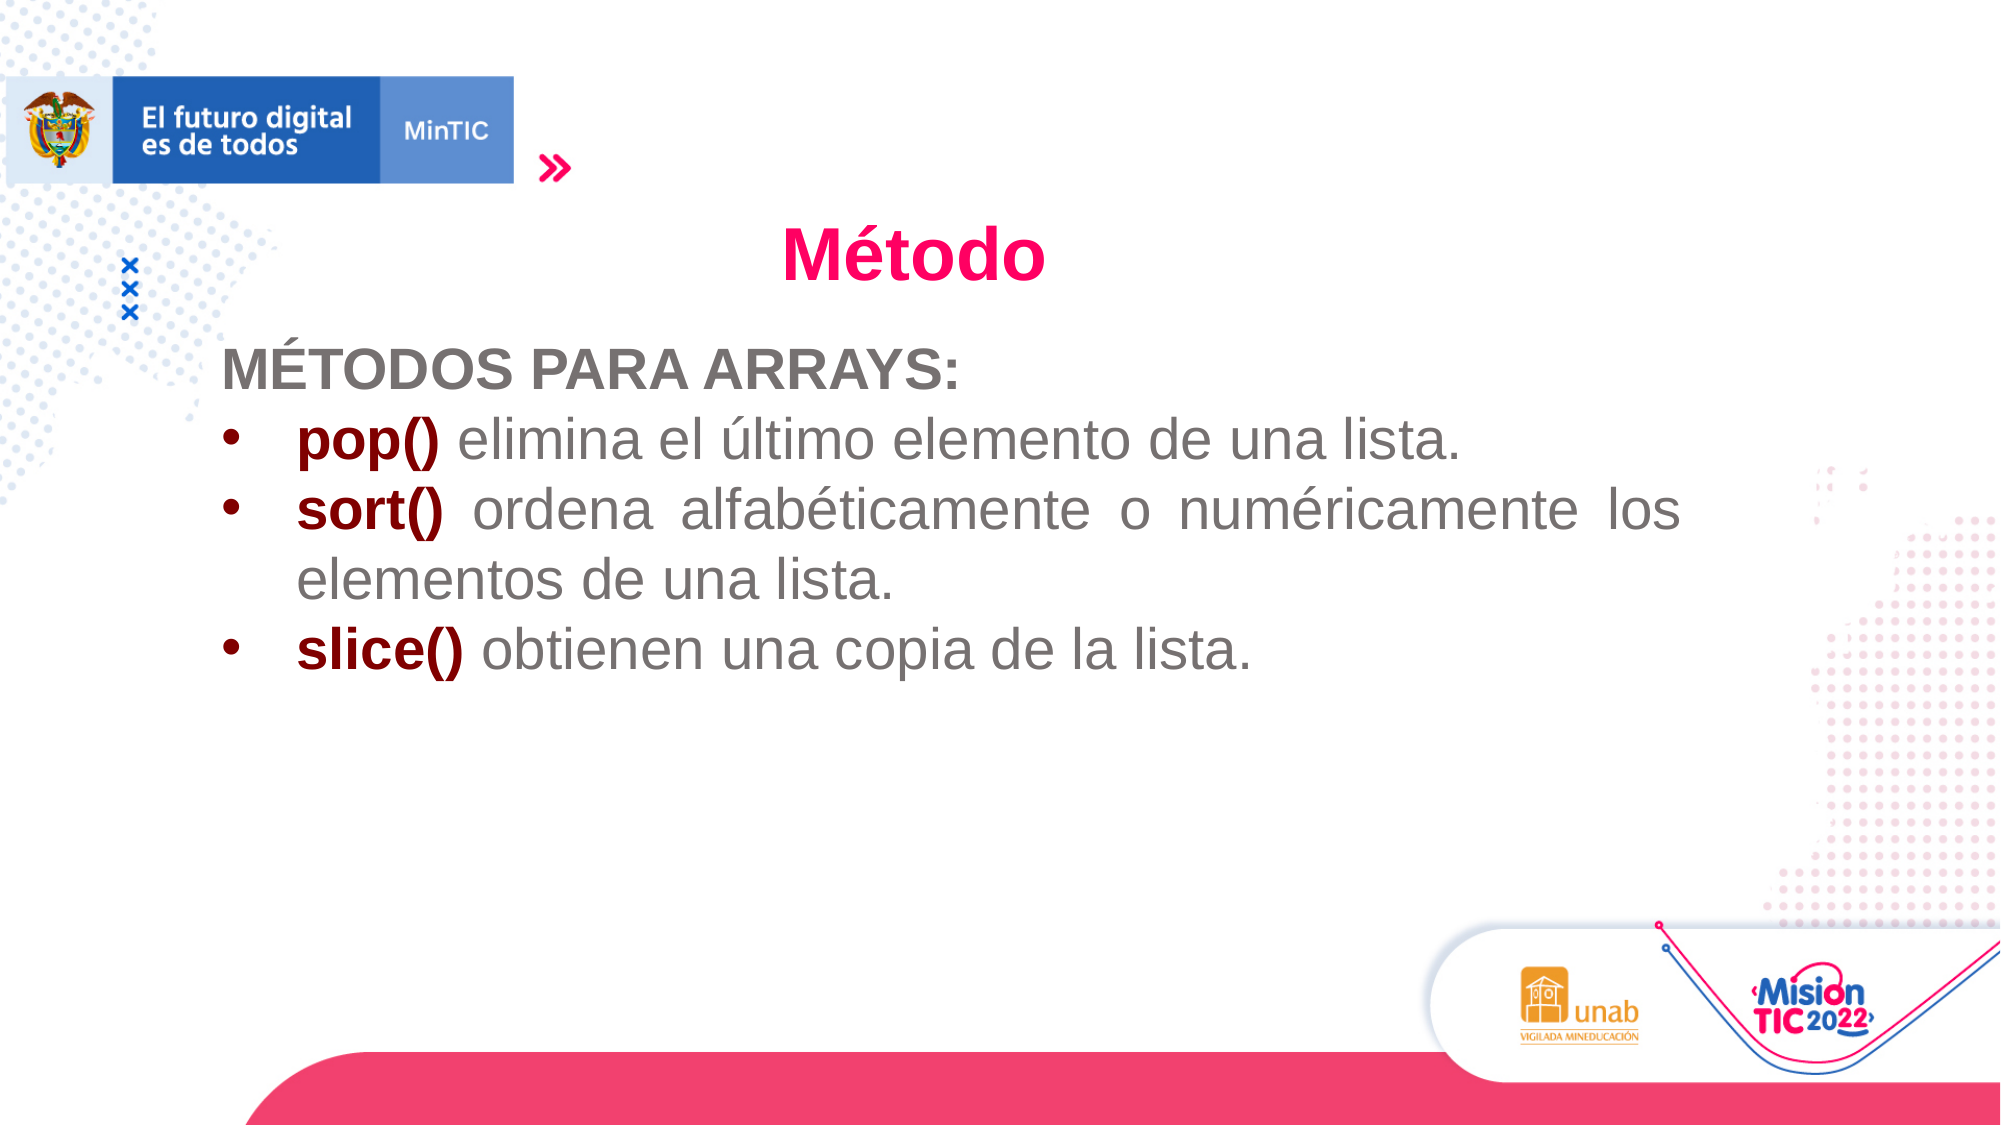

Método
MÉTODOS PARA ARRAYS:
pop() elimina el último elemento de una lista.
sort() ordena alfabéticamente o numéricamente los elementos de una lista.
slice() obtienen una copia de la lista.